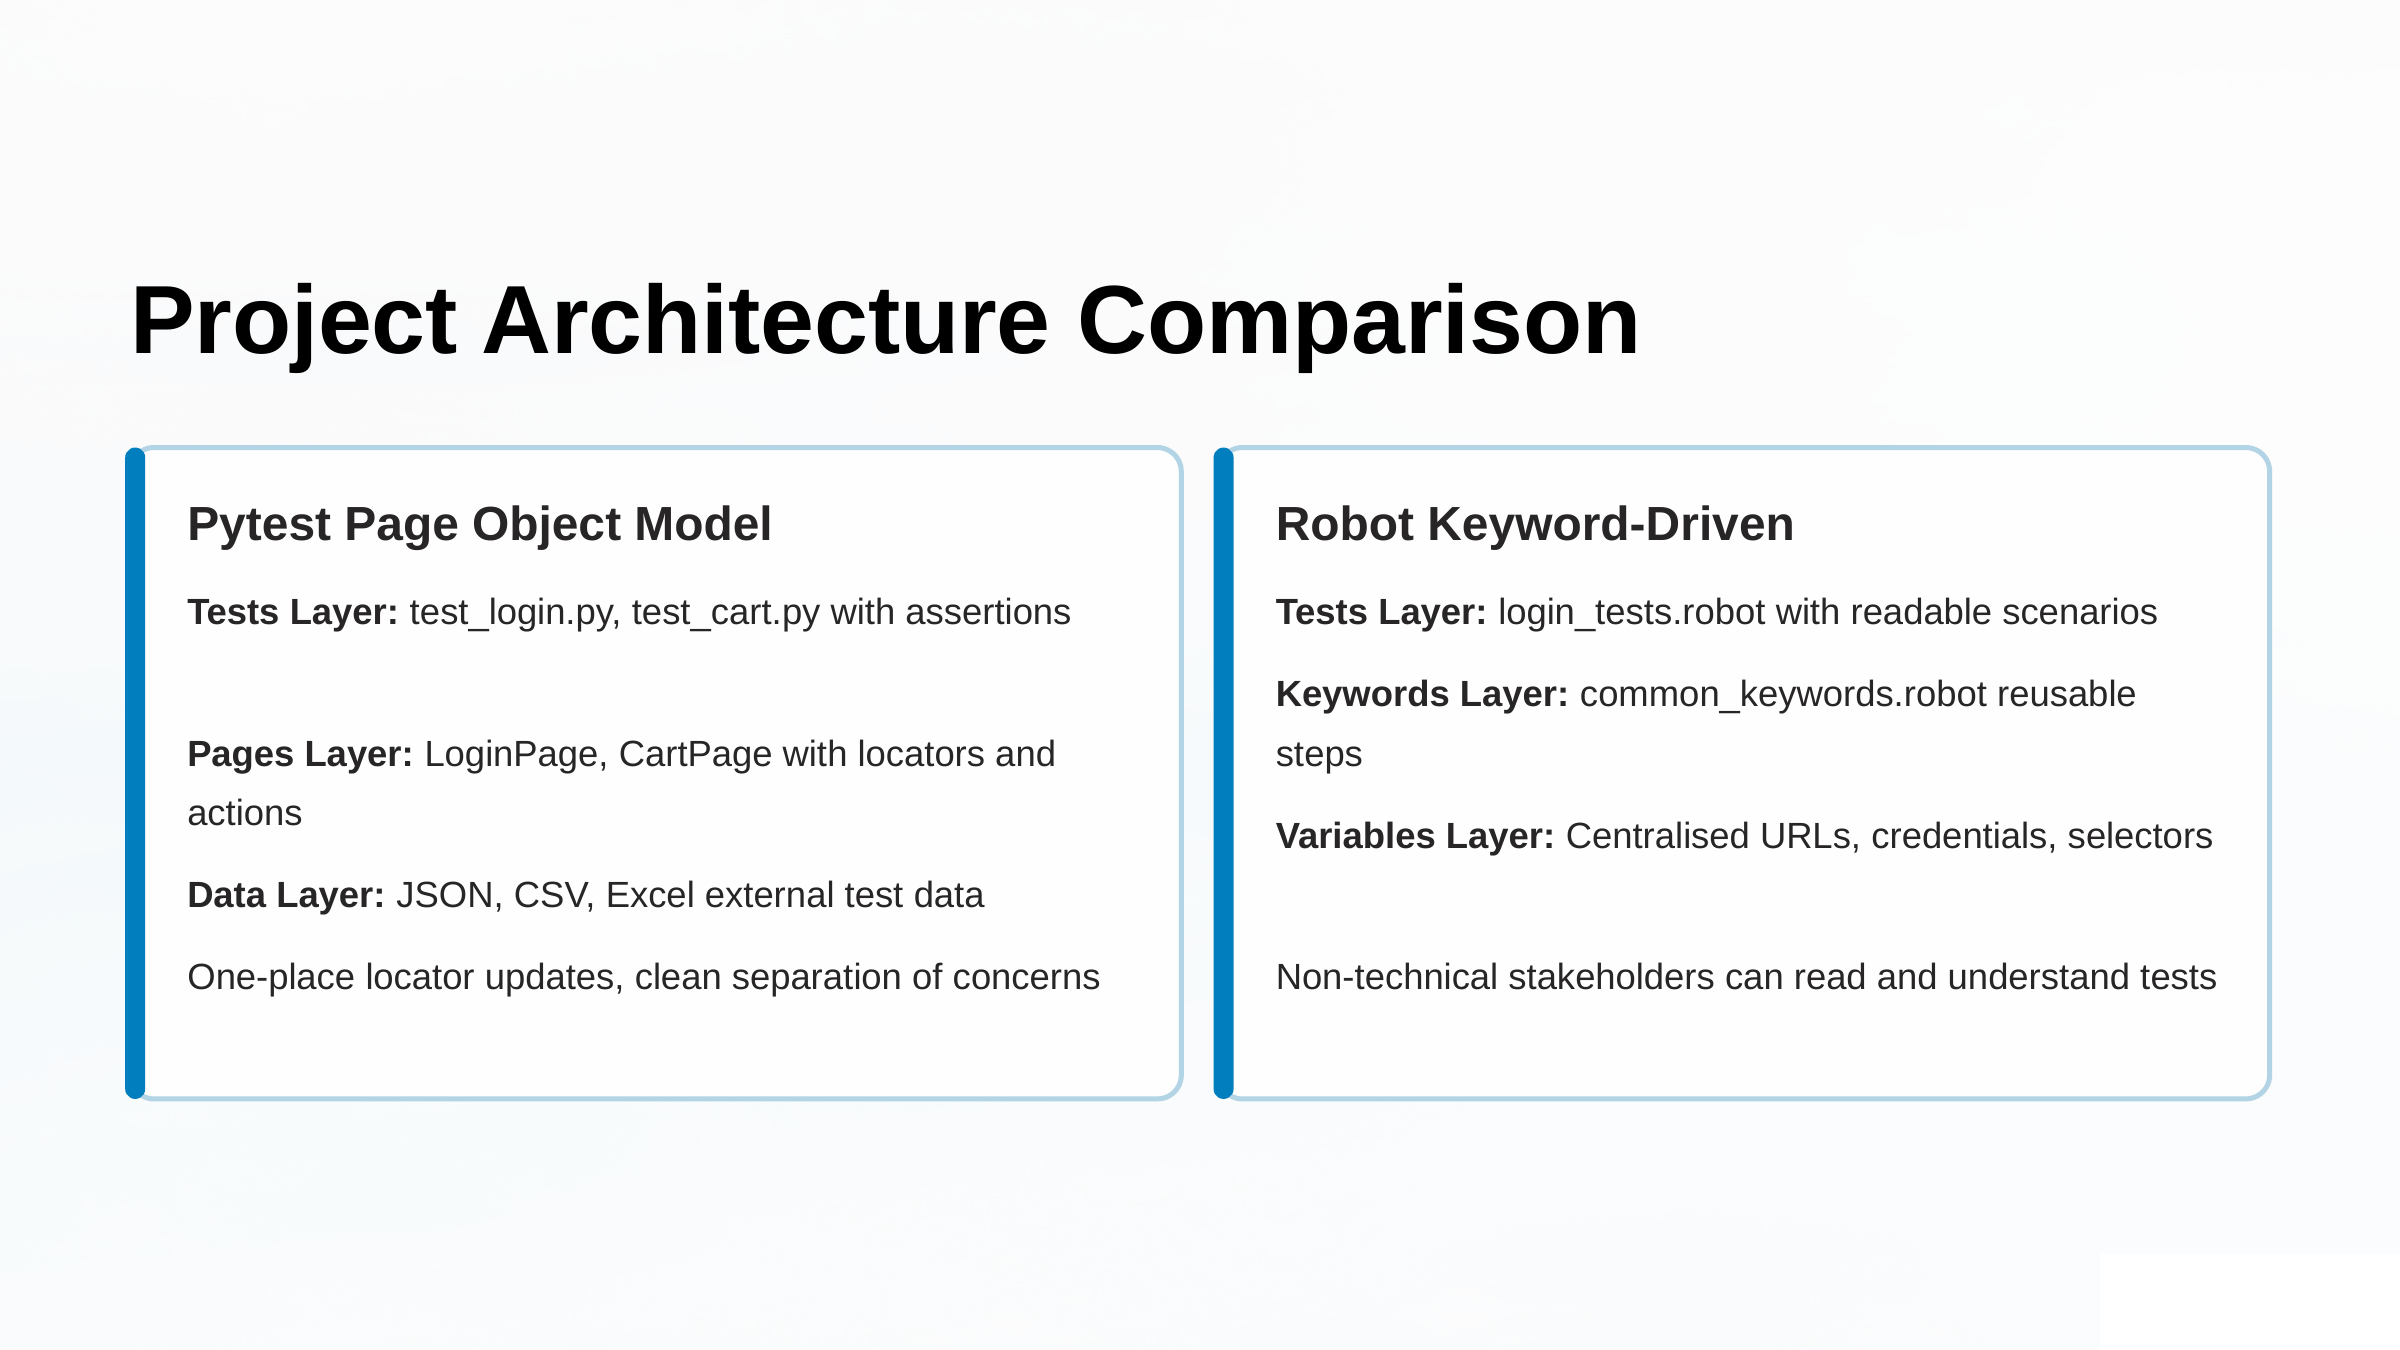

Project Architecture Comparison

Pytest Page Object Model
Robot Keyword-Driven
Tests Layer: test_login.py, test_cart.py with assertions
Tests Layer: login_tests.robot with readable scenarios
Keywords Layer: common_keywords.robot reusable steps
Pages Layer: LoginPage, CartPage with locators and actions
Variables Layer: Centralised URLs, credentials, selectors
Data Layer: JSON, CSV, Excel external test data
One-place locator updates, clean separation of concerns
Non-technical stakeholders can read and understand tests